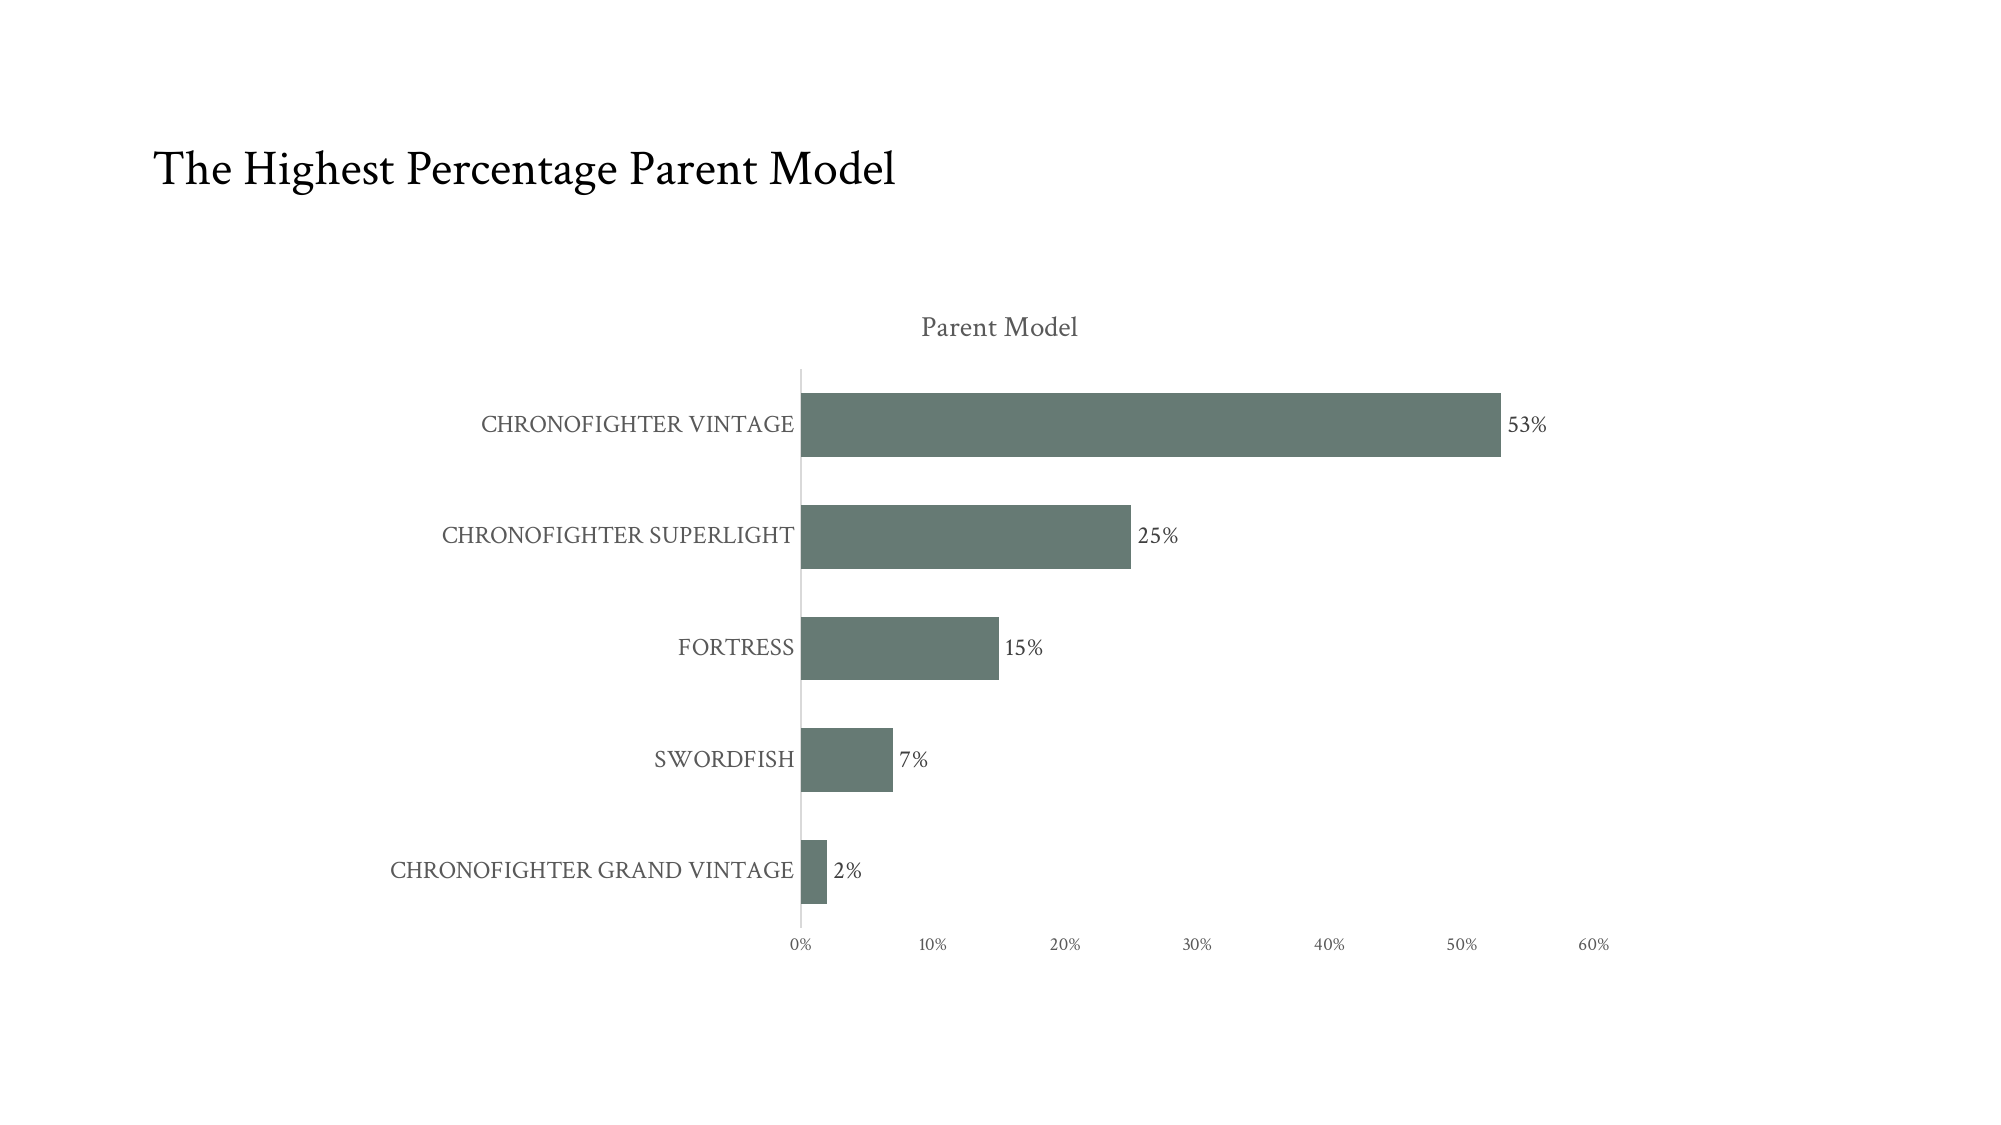

# The Highest Percentage Parent Model

### Chart: Parent Model

| Category | F |
|---|---|
| CHRONOFIGHTER GRAND VINTAGE | 0.02 |
| SWORDFISH | 0.07 |
| FORTRESS | 0.15 |
| CHRONOFIGHTER SUPERLIGHT | 0.25 |
| CHRONOFIGHTER VINTAGE | 0.53 |